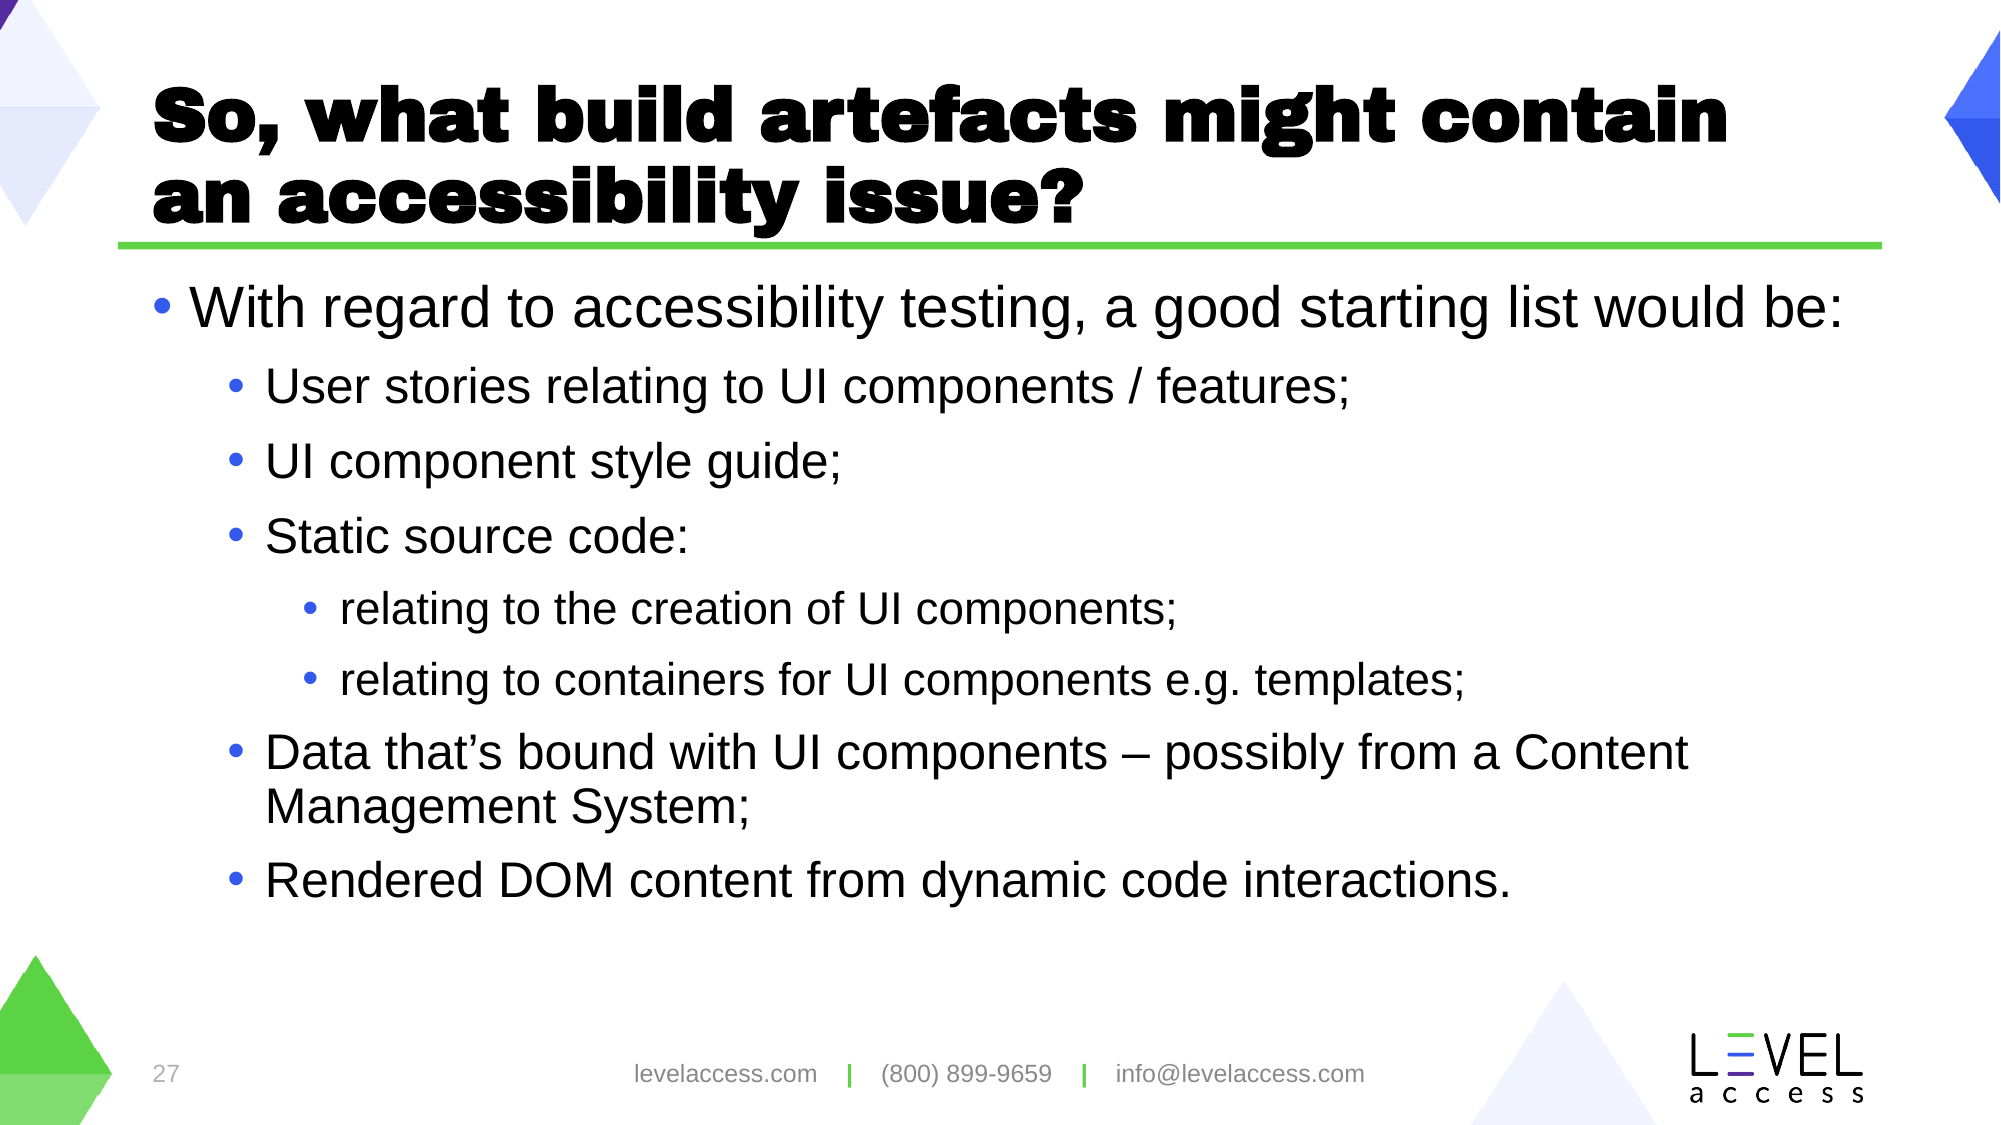

# So, what build artefacts might contain an accessibility issue?
With regard to accessibility testing, a good starting list would be:
User stories relating to UI components / features;
UI component style guide;
Static source code:
relating to the creation of UI components;
relating to containers for UI components e.g. templates;
Data that’s bound with UI components – possibly from a Content Management System;
Rendered DOM content from dynamic code interactions.

levelaccess.com    |    (800) 899-9659    |    info@levelaccess.com
27